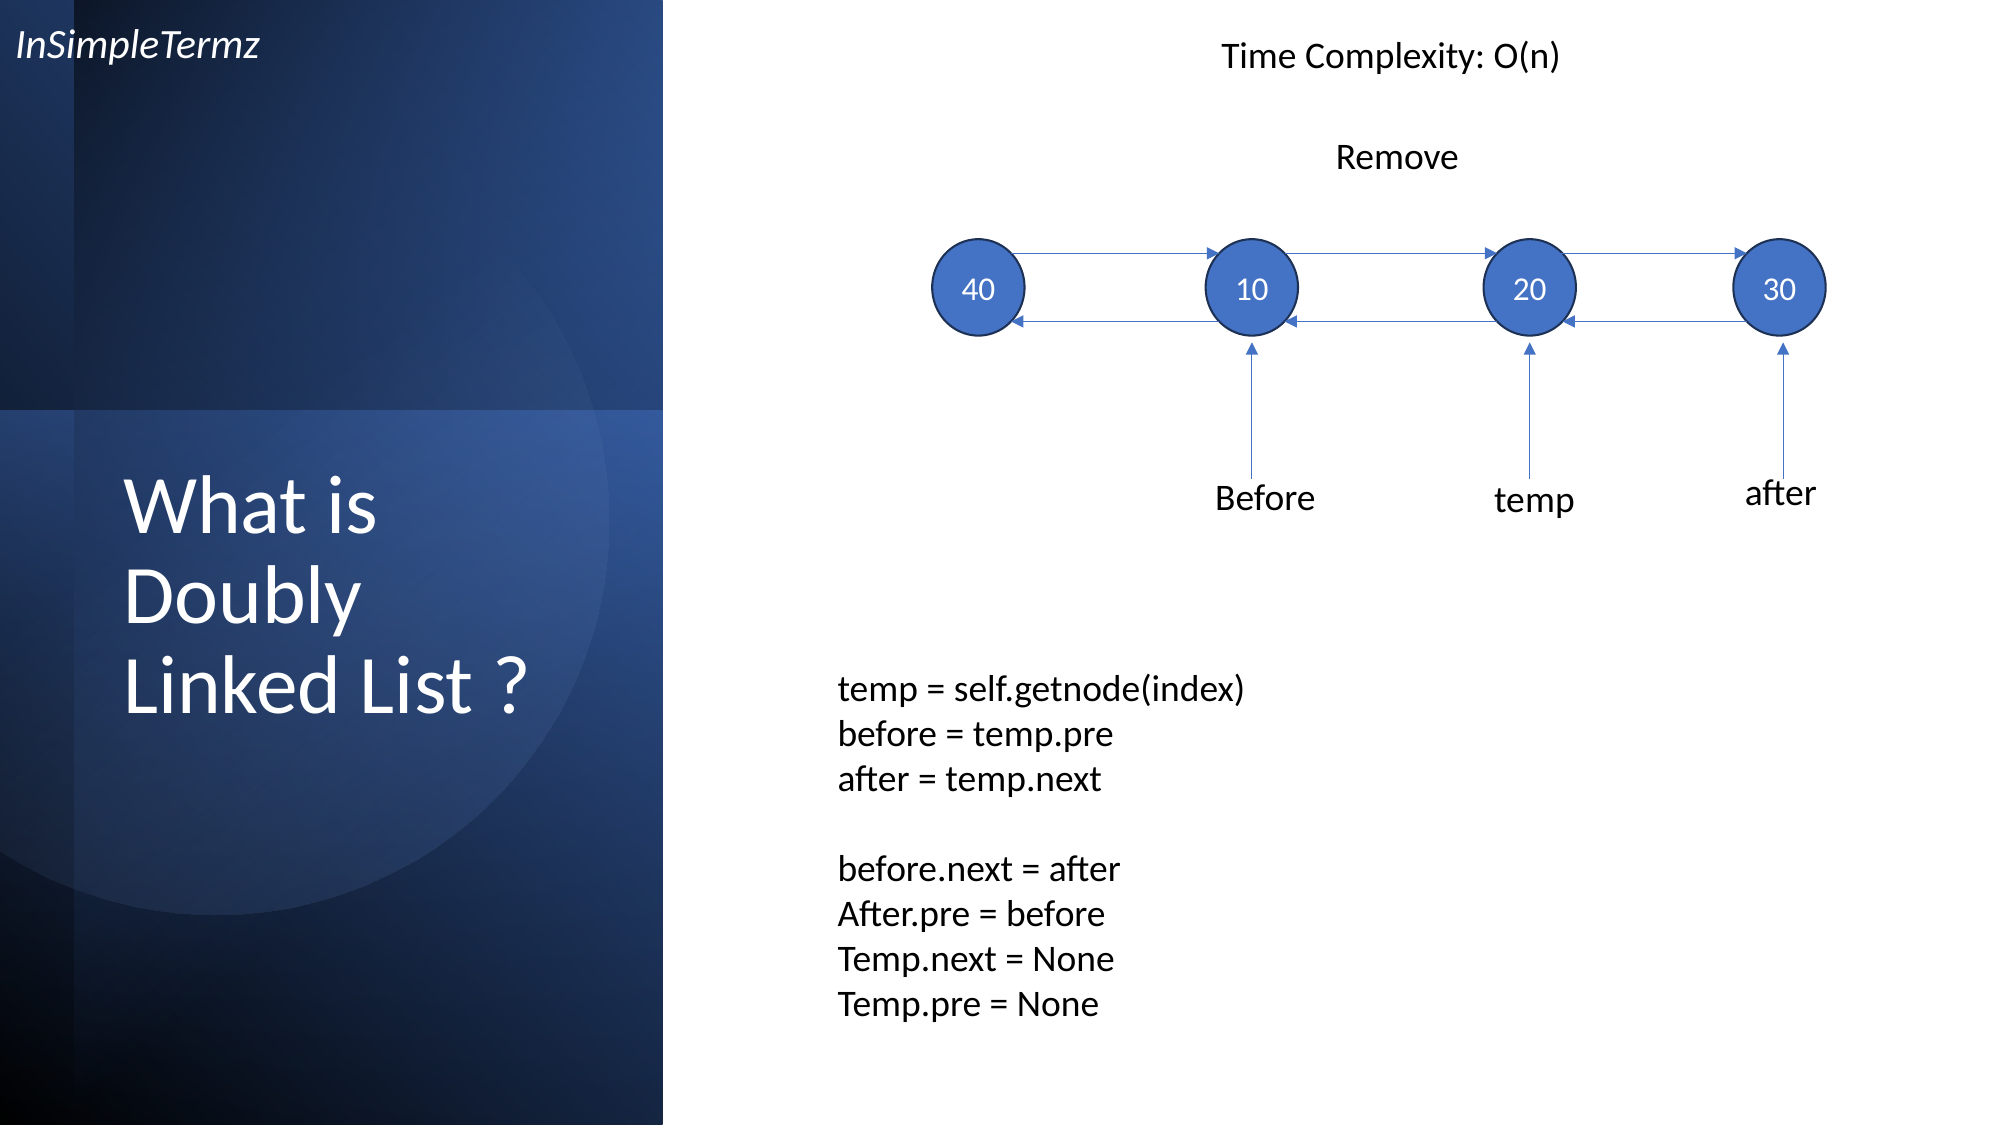

InSimpleTermz
Time Complexity: O(n)
Remove

40
10
20
30

# What is Doubly Linked List ?
after
Before
temp
        temp = self.getnode(index)
        before = temp.pre
        after = temp.next

        before.next = after
        After.pre = before
        Temp.next = None
        Temp.pre = None